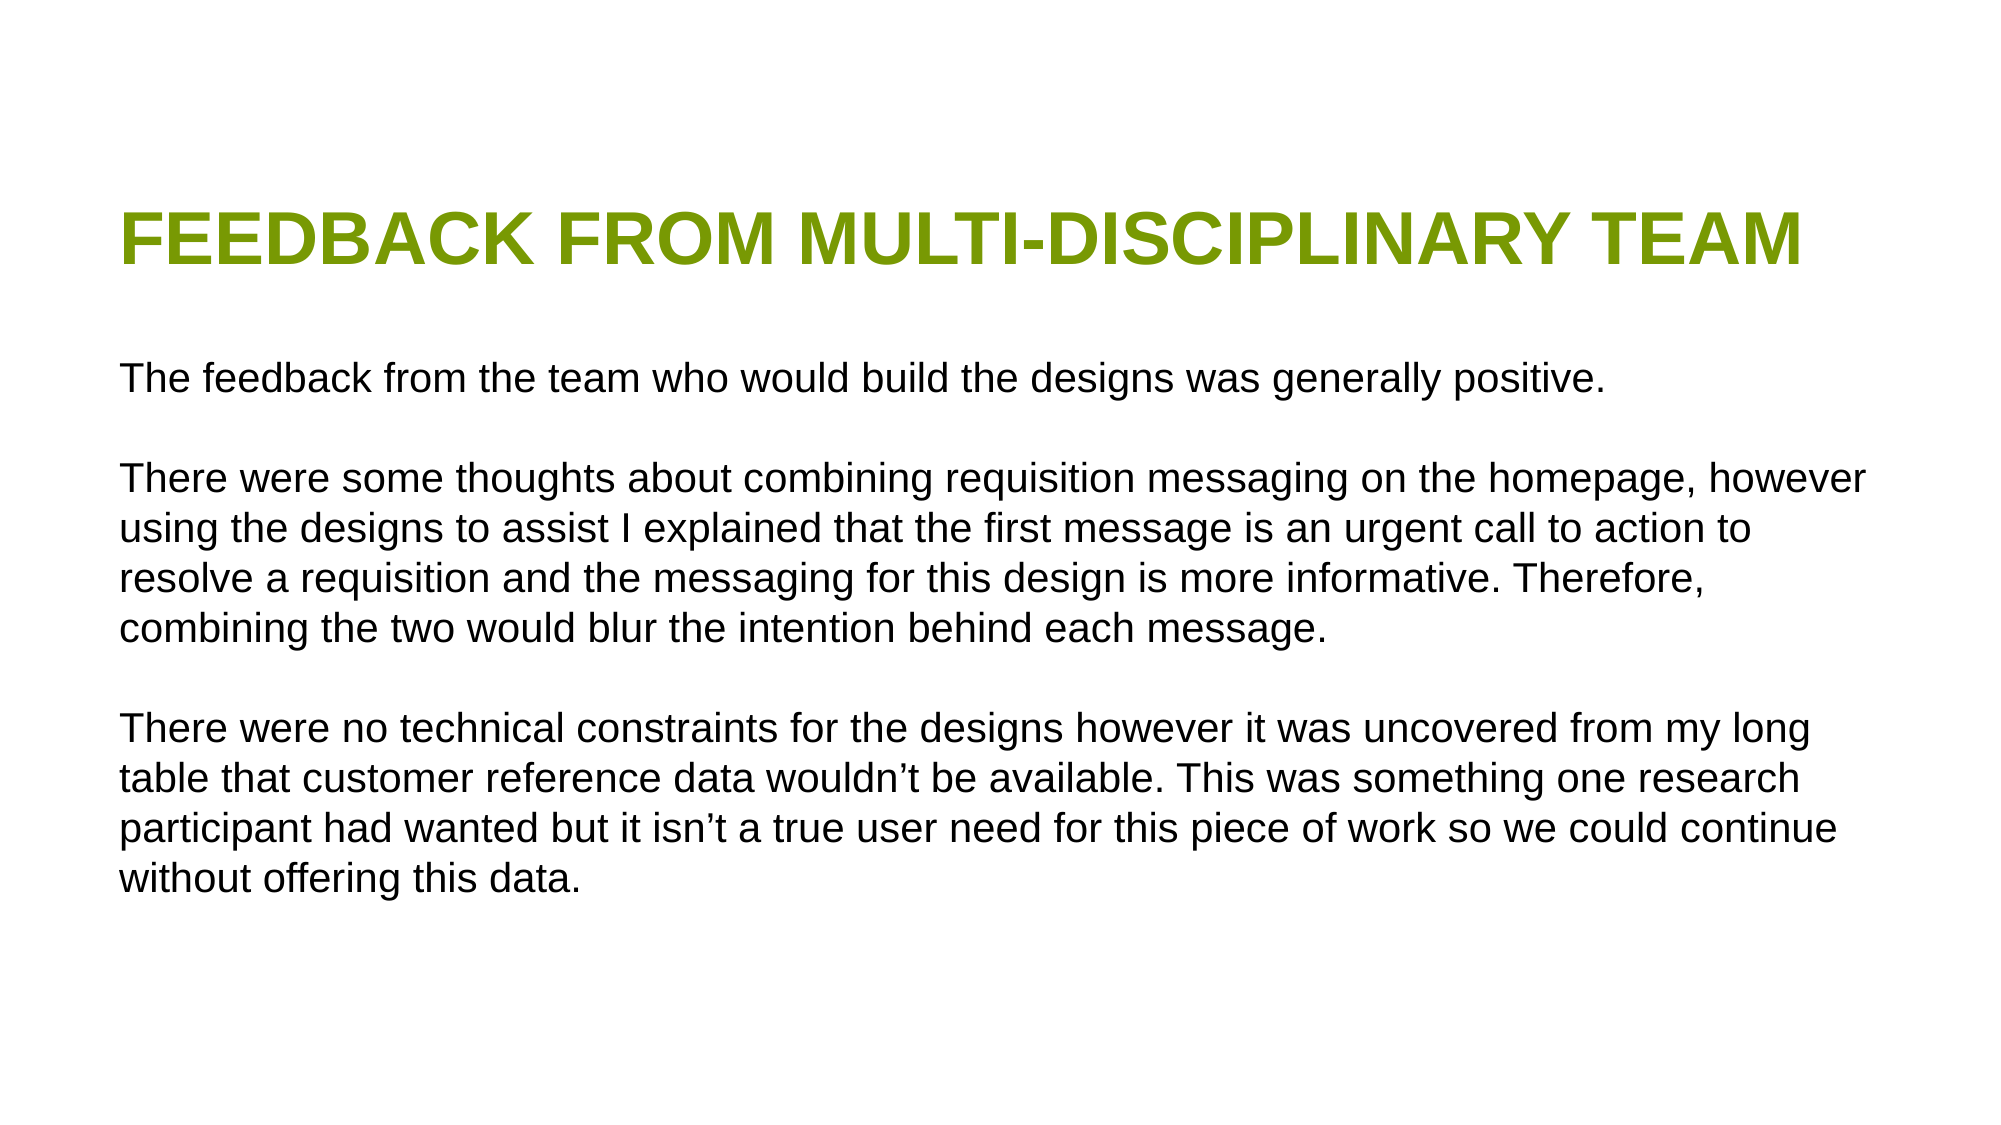

FEEDBACK FROM MULTI-DISCIPLINARY TEAM
The feedback from the team who would build the designs was generally positive.

There were some thoughts about combining requisition messaging on the homepage, however using the designs to assist I explained that the first message is an urgent call to action to resolve a requisition and the messaging for this design is more informative. Therefore, combining the two would blur the intention behind each message.

There were no technical constraints for the designs however it was uncovered from my long table that customer reference data wouldn’t be available. This was something one research participant had wanted but it isn’t a true user need for this piece of work so we could continue without offering this data.